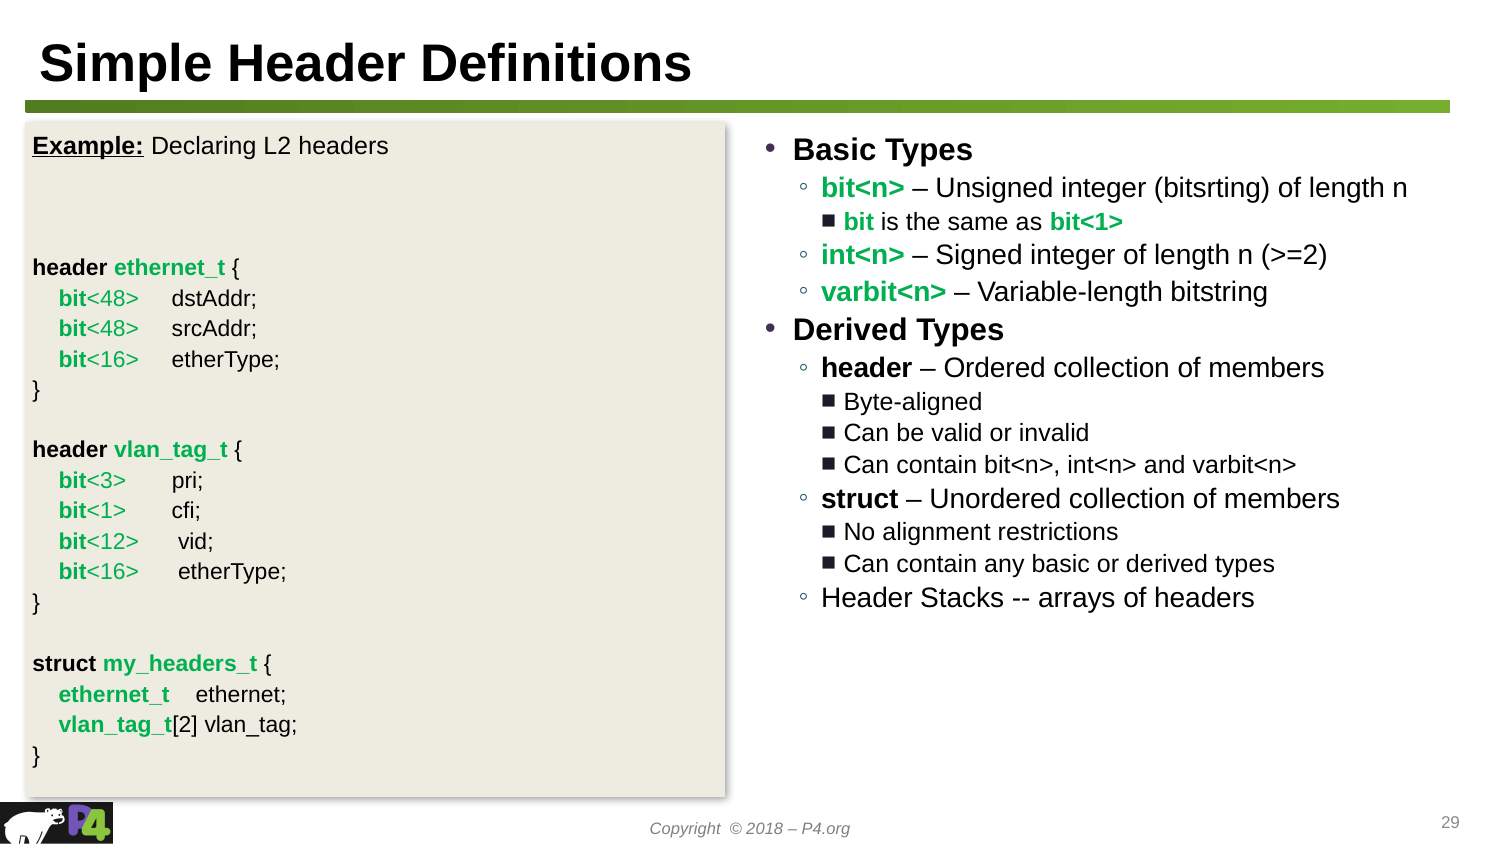

# Simple Header Definitions
Example: Declaring L2 headers

header ethernet_t {
    bit<48>     dstAddr;
    bit<48>     srcAddr;
    bit<16>     etherType;
}

header vlan_tag_t {
    bit<3>       pri;
    bit<1>       cfi;
    bit<12>      vid;
    bit<16>      etherType;
}

struct my_headers_t {
    ethernet_t    ethernet;
    vlan_tag_t[2] vlan_tag;
}
Basic Types
bit<n> – Unsigned integer (bitsrting) of length n
bit is the same as bit<1>
int<n> – Signed integer of length n (>=2)
varbit<n> – Variable-length bitstring
Derived Types
header – Ordered collection of members
Byte-aligned
Can be valid or invalid
Can contain bit<n>, int<n> and varbit<n>
struct – Unordered collection of members
No alignment restrictions
Can contain any basic or derived types
Header Stacks -- arrays of headers

29